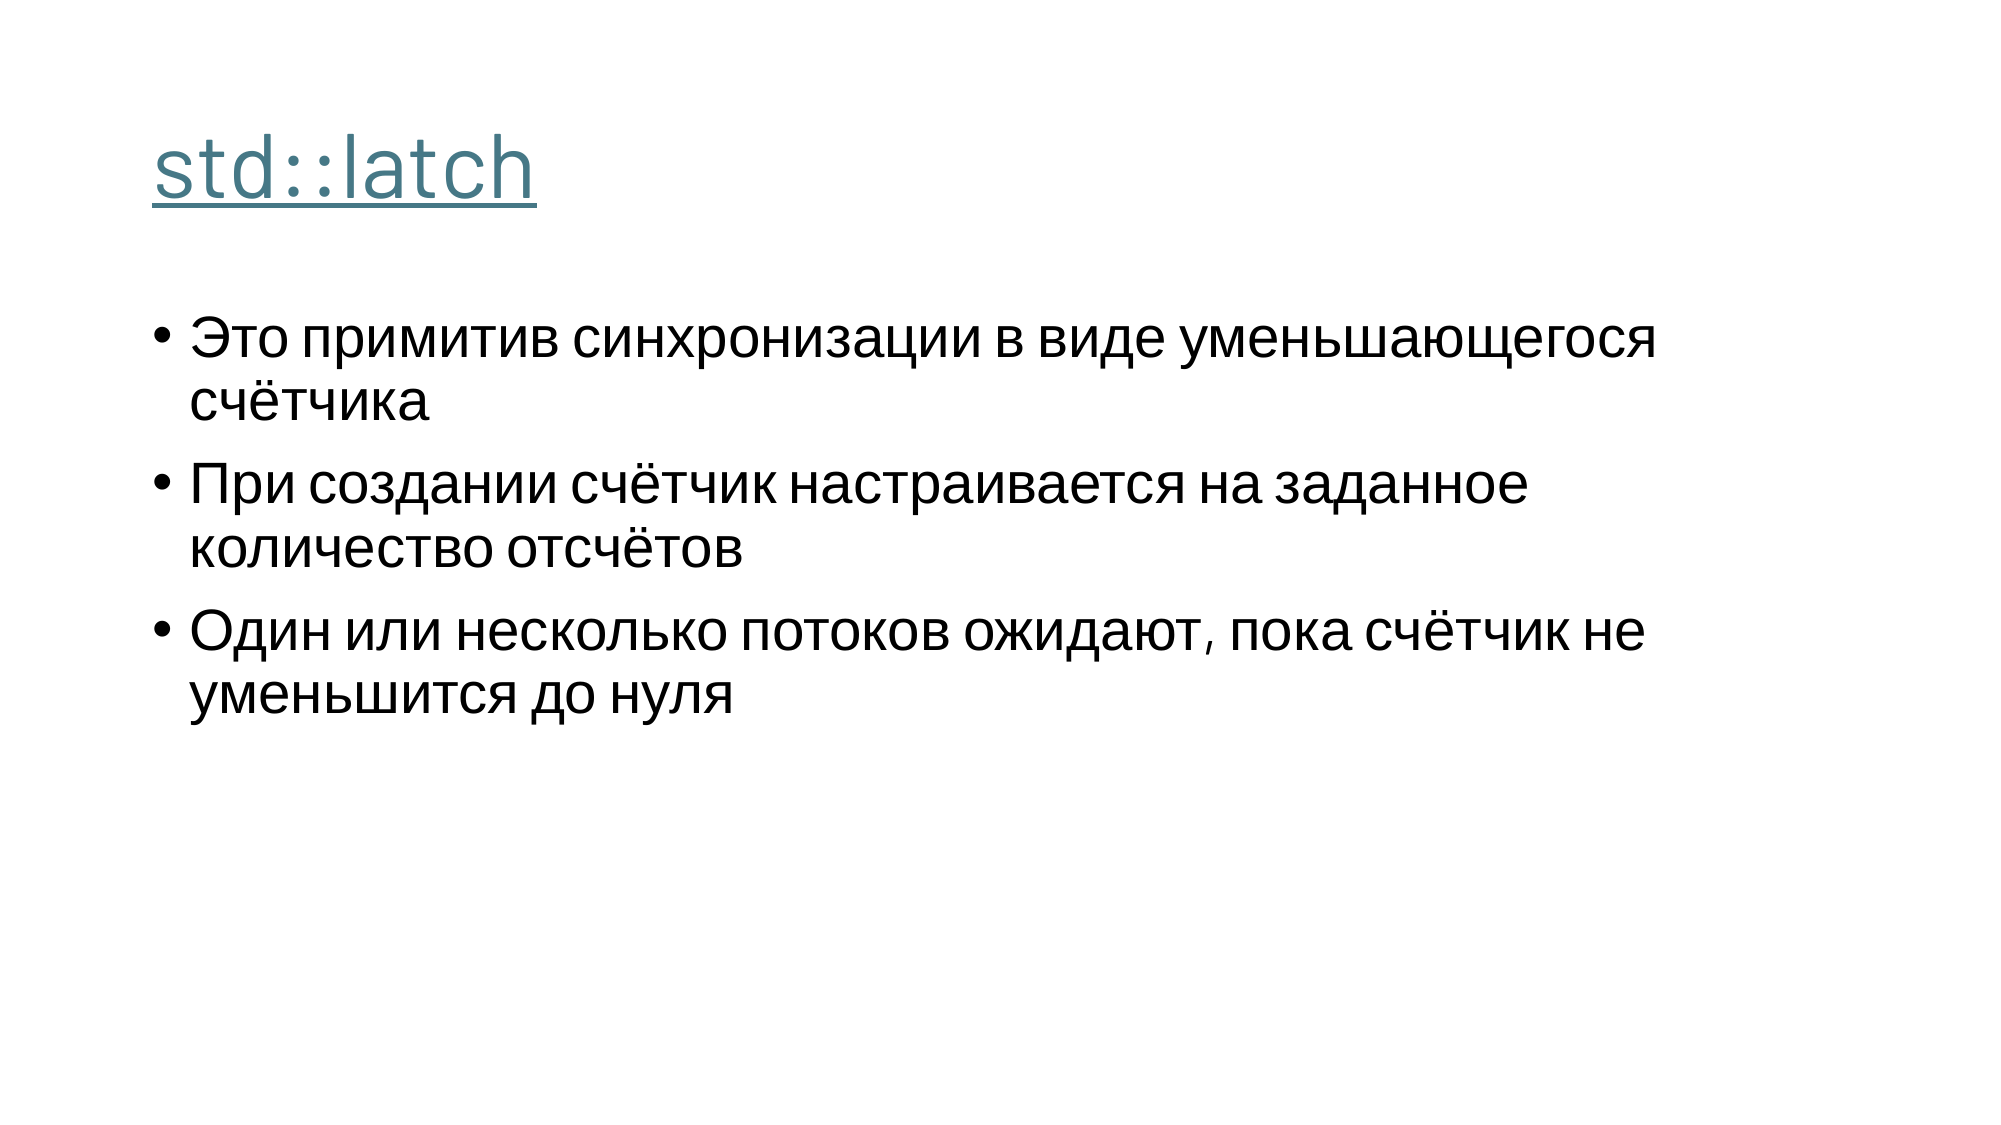

# std::latch
Это примитив синхронизации в виде уменьшающегося счётчика
При создании счётчик настраивается на заданное количество отсчётов
Один или несколько потоков ожидают, пока счётчик не уменьшится до нуля